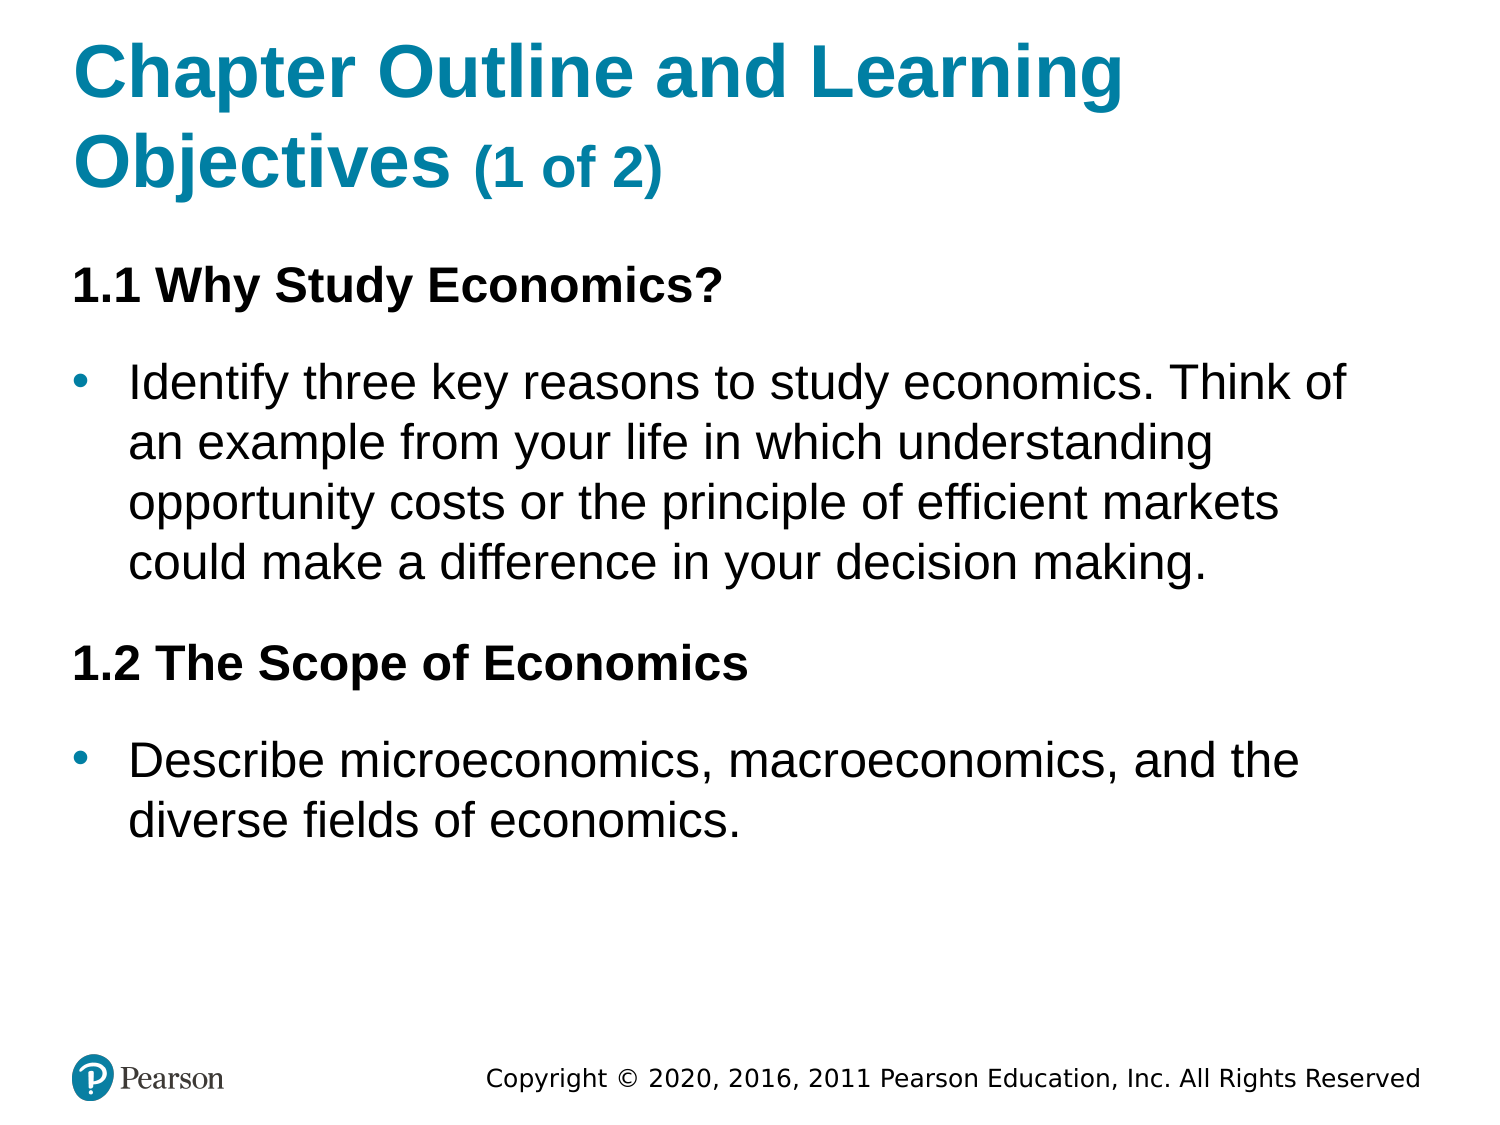

# Chapter Outline and Learning Objectives (1 of 2)
1.1 Why Study Economics?
Identify three key reasons to study economics. Think of an example from your life in which understanding opportunity costs or the principle of efficient markets could make a difference in your decision making.
1.2 The Scope of Economics
Describe microeconomics, macroeconomics, and the diverse fields of economics.